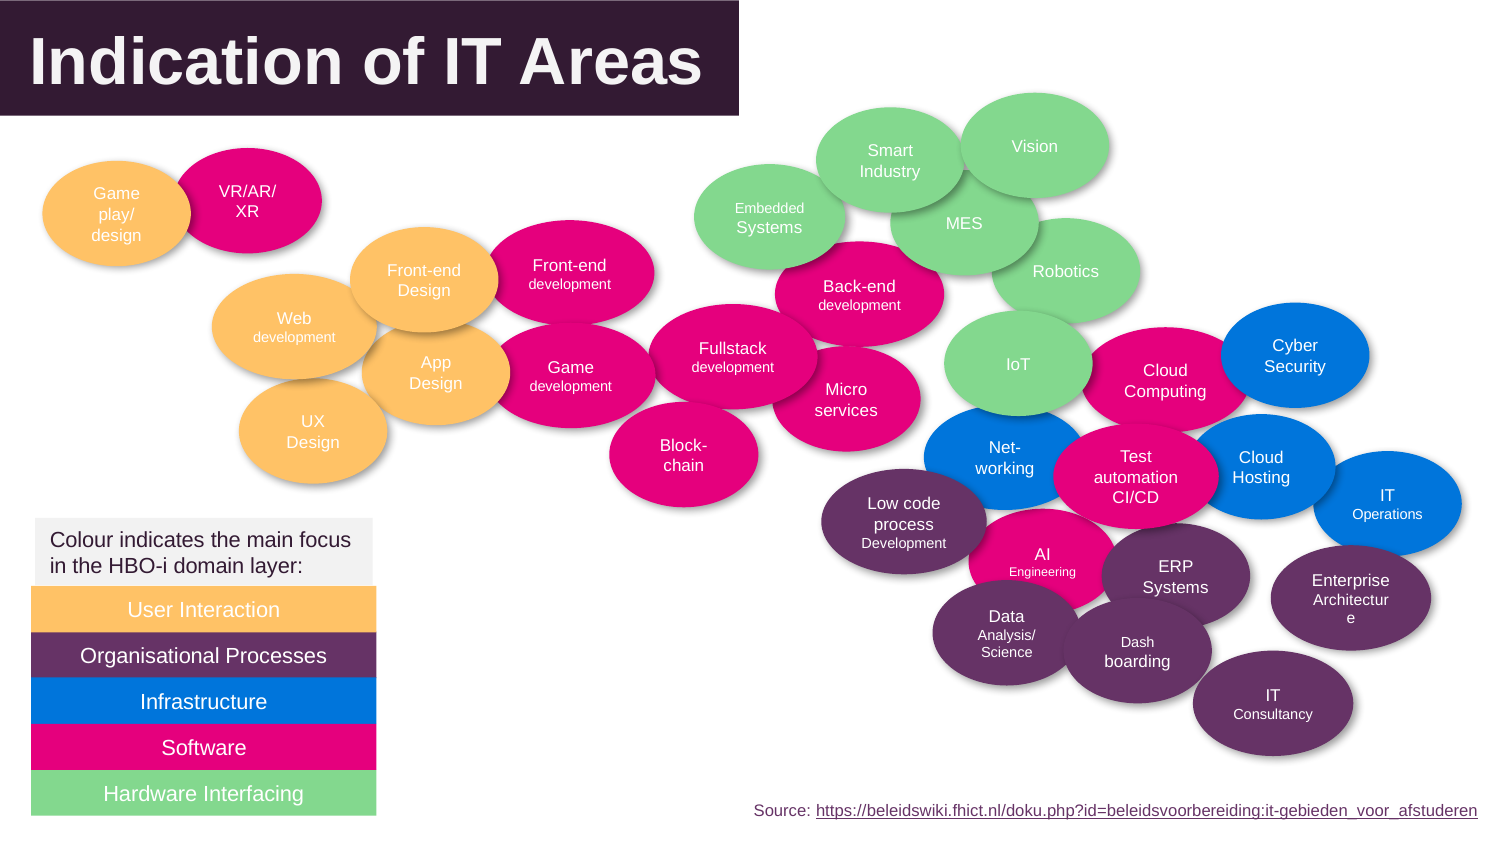

Indication of IT Areas
Vision
Smart Industry
VR/AR/
XR
Game play/ design
Embedded Systems
MES
Robotics
Front-end development
Front-end
Design
Back-end development

Web development
Cyber Security
Fullstack development
IoT
App Design
Game development
Cloud Computing
Micro services
UX Design
Block-chain
Net-working
Cloud Hosting
Test automation CI/CD
IT Operations
Low code
process Development
AI Engineering
Colour indicates the main focus
in the HBO-i domain layer:
ERP Systems
Enterprise Architecture
Data Analysis/ Science
User Interaction
Dash boarding
Organisational Processes
IT Consultancy
Infrastructure
Software
Hardware Interfacing
Source: https://beleidswiki.fhict.nl/doku.php?id=beleidsvoorbereiding:it-gebieden_voor_afstuderen